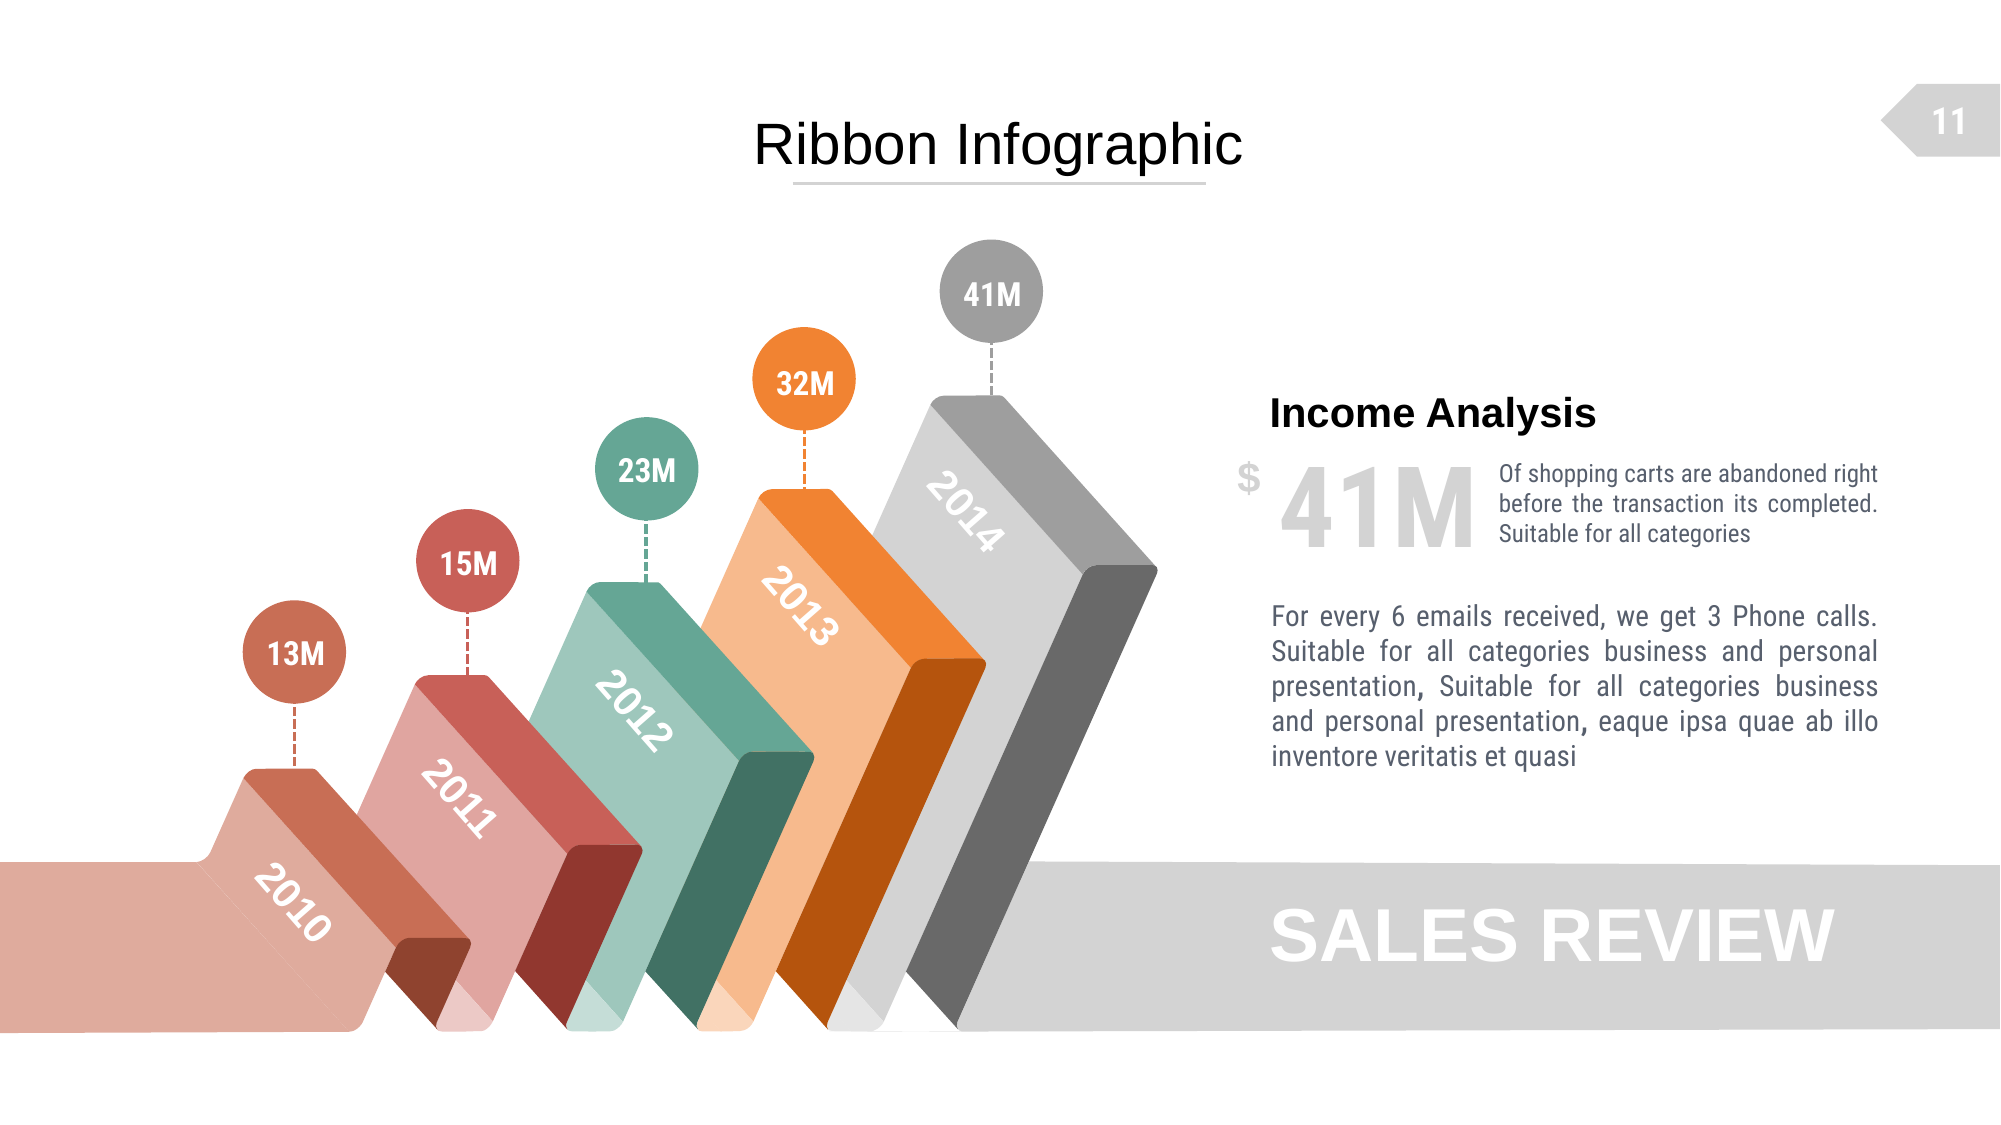

11
Ribbon Infographic

41M

32M
Income Analysis

41M
23M
$
Of shopping carts are abandoned right before the transaction its completed. Suitable for all categories
2014

15M
2013

For every 6 emails received, we get 3 Phone calls. Suitable for all categories business and personal presentation, Suitable for all categories business and personal presentation, eaque ipsa quae ab illo inventore veritatis et quasi

13M

2012

2011

2010
SALES REVIEW